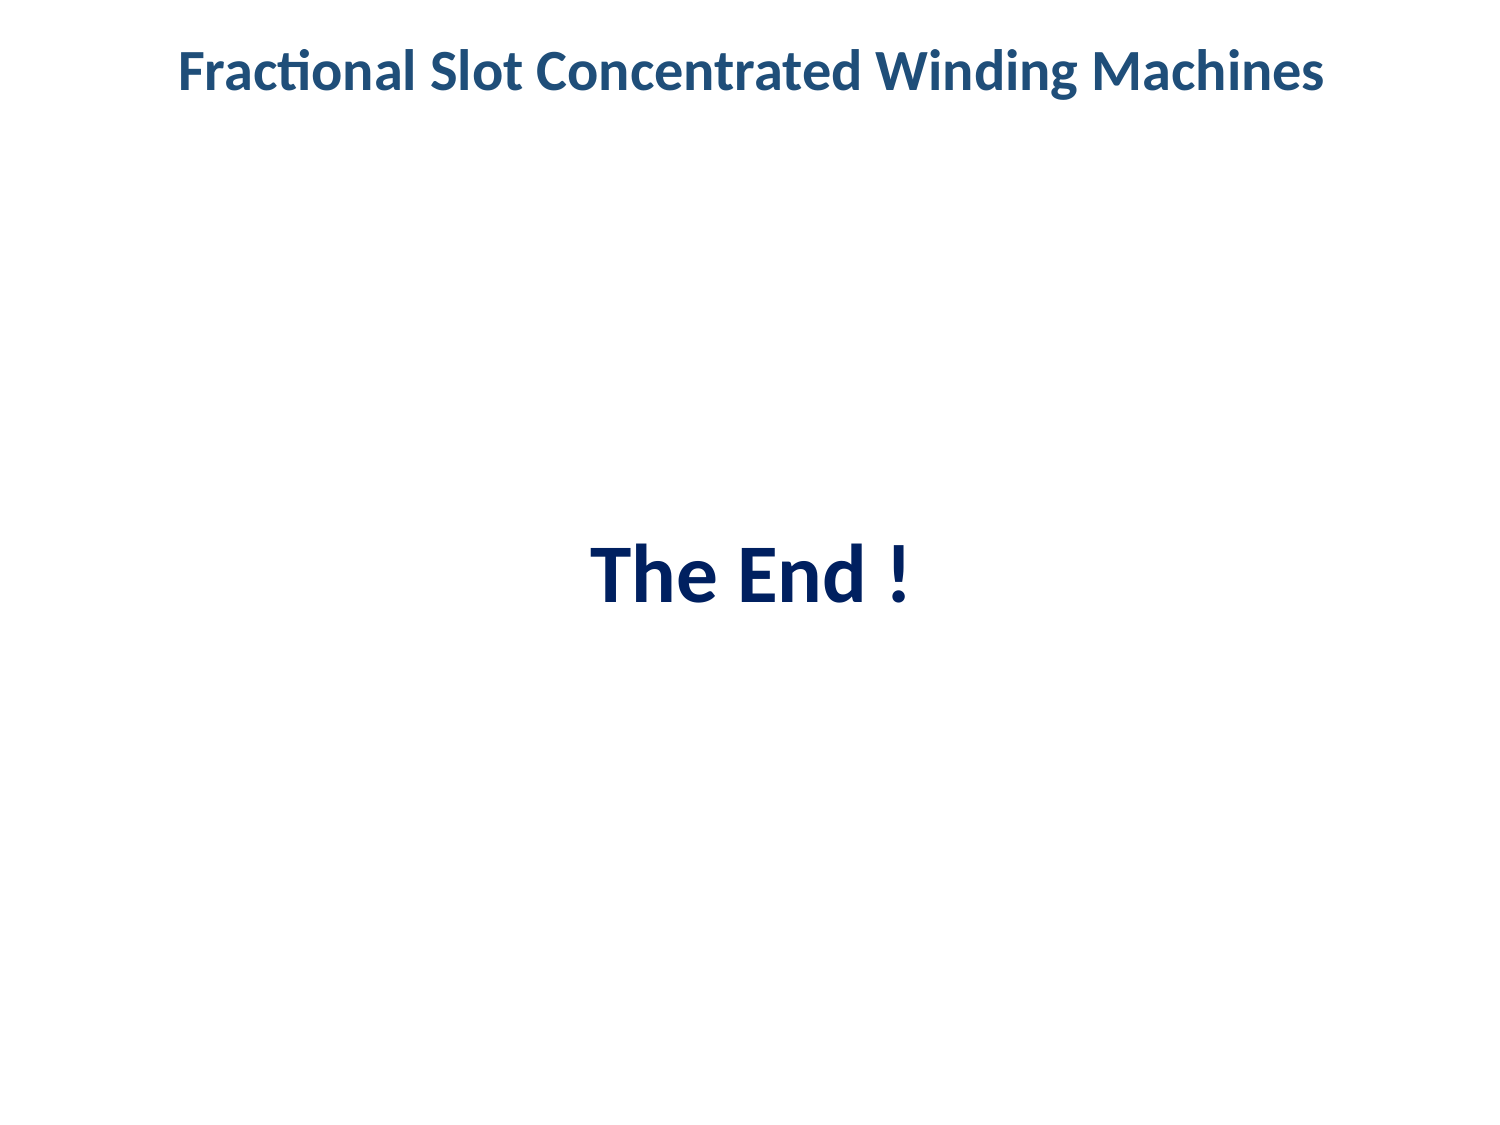

Fractional Slot Concentrated Winding Machines
The End !